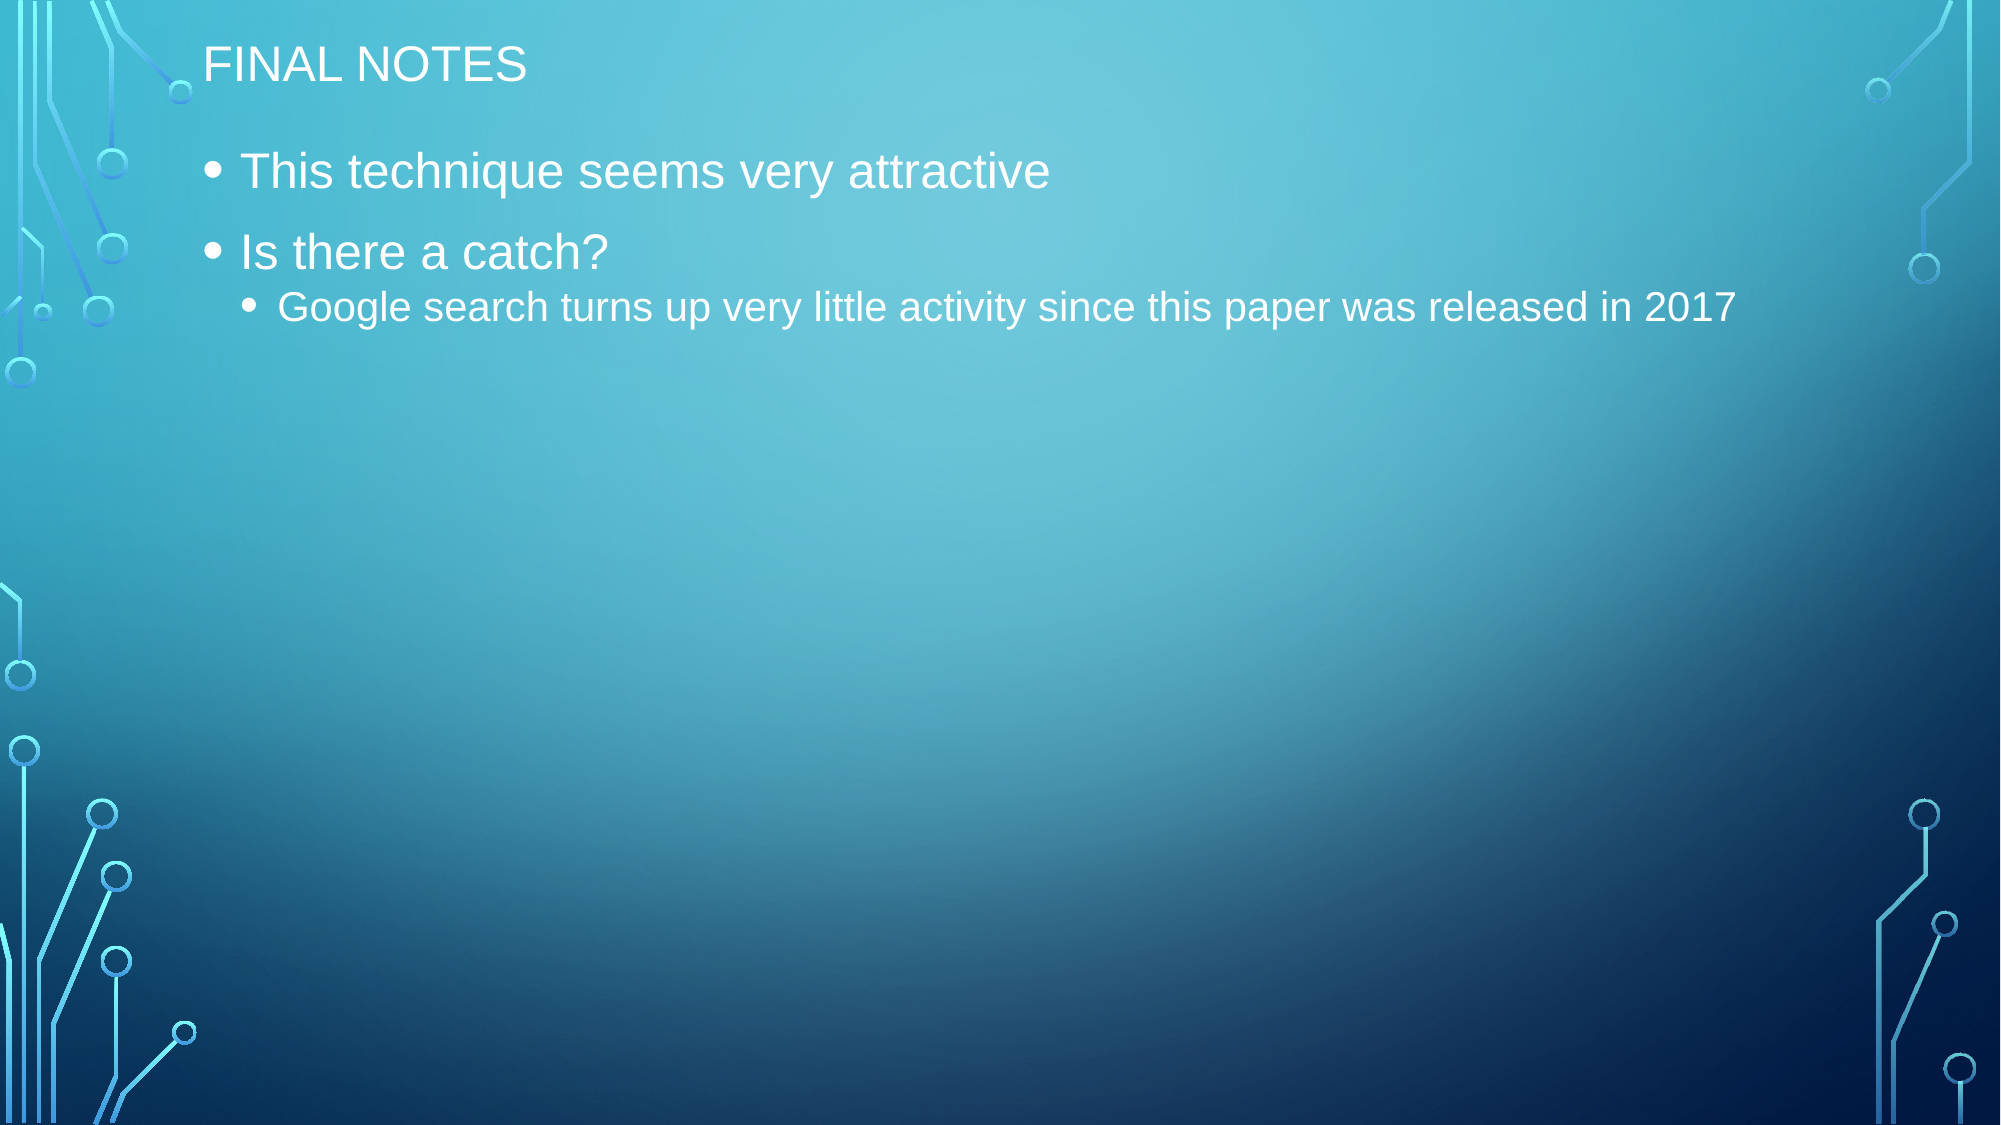

# Final notes
This technique seems very attractive
Is there a catch?
Google search turns up very little activity since this paper was released in 2017